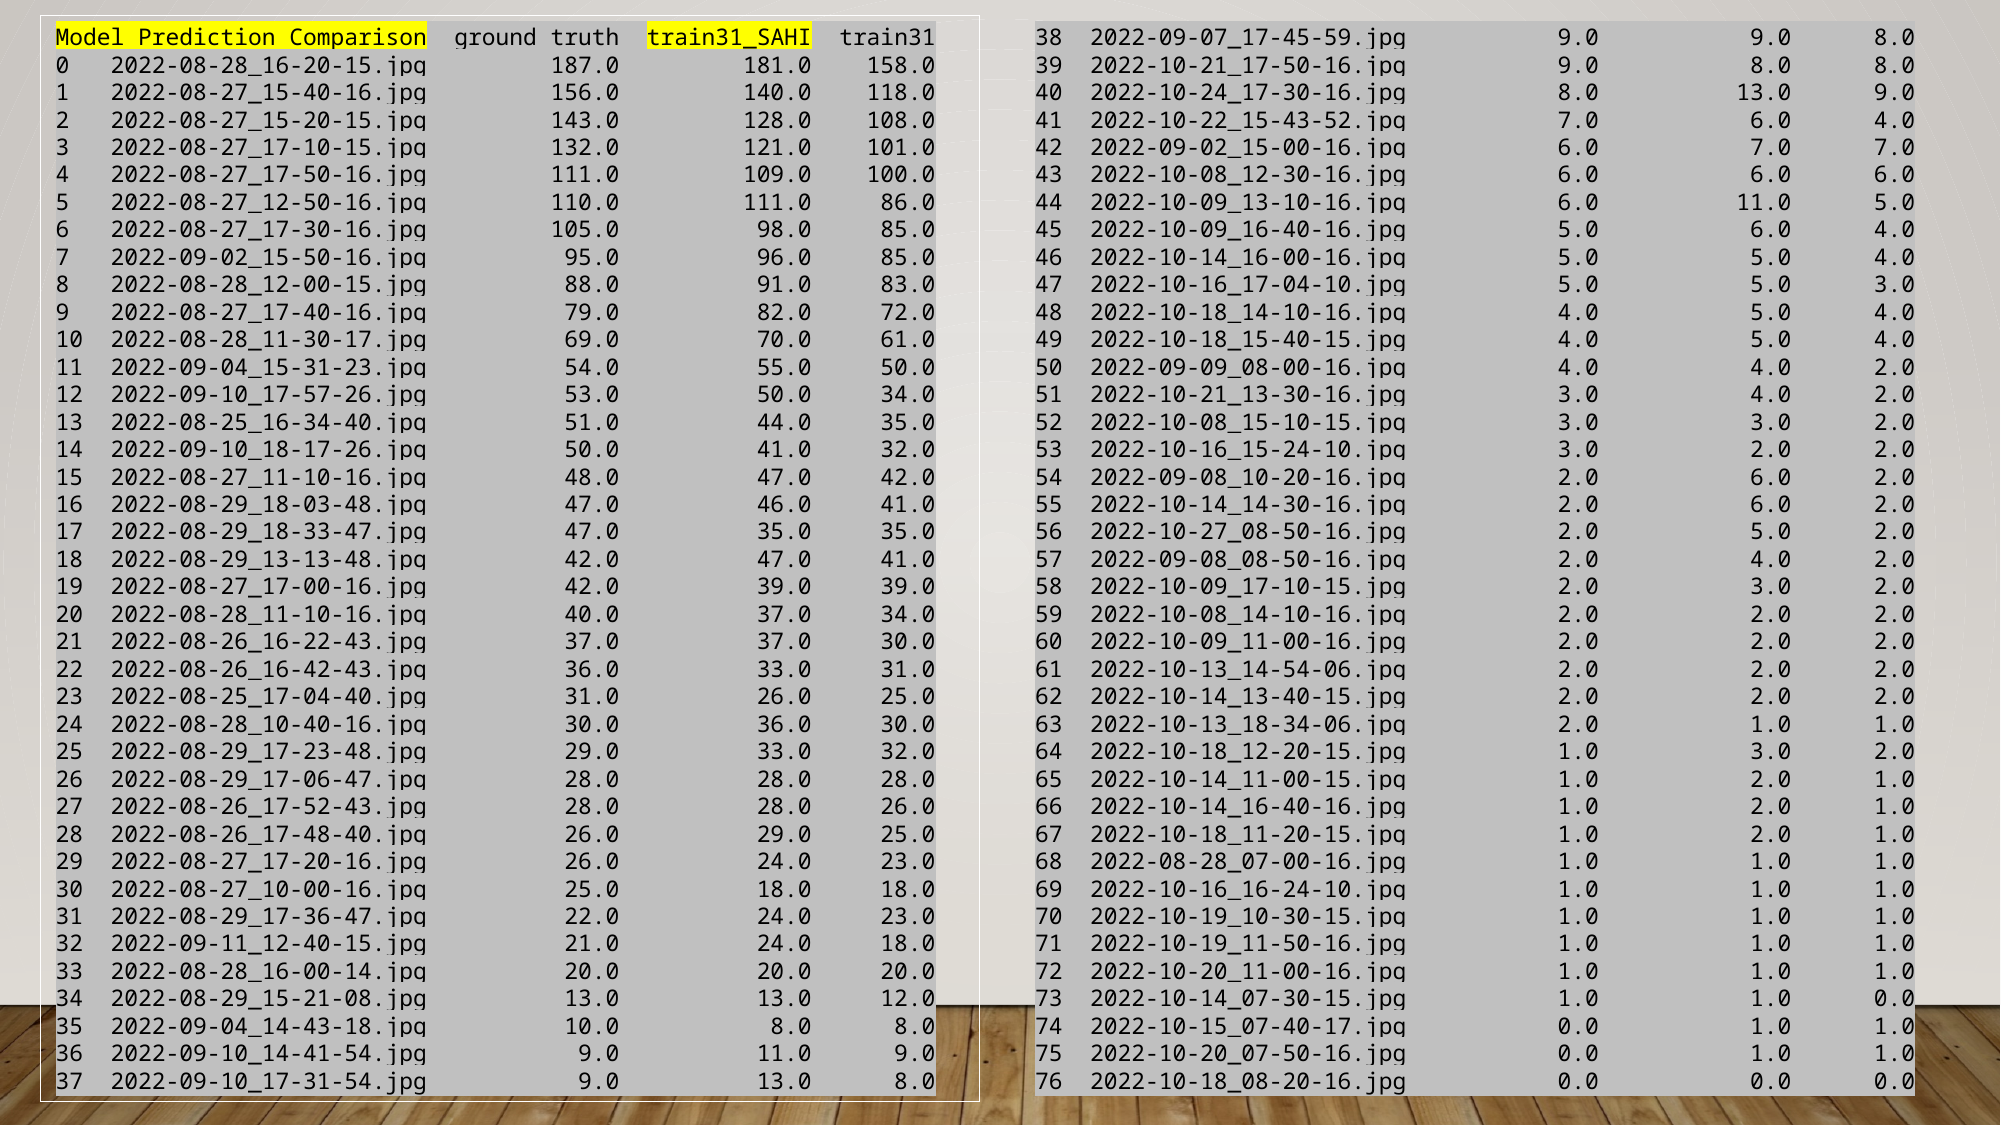

Model Prediction Comparison  ground truth  train31_SAHI  train31
0   2022-08-28_16-20-15.jpg         187.0         181.0    158.0
1   2022-08-27_15-40-16.jpg         156.0         140.0    118.0
2   2022-08-27_15-20-15.jpg         143.0         128.0    108.0
3   2022-08-27_17-10-15.jpg         132.0         121.0    101.0
4   2022-08-27_17-50-16.jpg         111.0         109.0    100.0
5   2022-08-27_12-50-16.jpg         110.0         111.0     86.0
6   2022-08-27_17-30-16.jpg         105.0          98.0     85.0
7   2022-09-02_15-50-16.jpg          95.0          96.0     85.0
8   2022-08-28_12-00-15.jpg          88.0          91.0     83.0
9   2022-08-27_17-40-16.jpg          79.0          82.0     72.0
10  2022-08-28_11-30-17.jpg          69.0          70.0     61.0
11  2022-09-04_15-31-23.jpg          54.0          55.0     50.0
12  2022-09-10_17-57-26.jpg          53.0          50.0     34.0
13  2022-08-25_16-34-40.jpg          51.0          44.0     35.0
14  2022-09-10_18-17-26.jpg          50.0          41.0     32.0
15  2022-08-27_11-10-16.jpg          48.0          47.0     42.0
16  2022-08-29_18-03-48.jpg          47.0          46.0     41.0
17  2022-08-29_18-33-47.jpg          47.0          35.0     35.0
18  2022-08-29_13-13-48.jpg          42.0          47.0     41.0
19  2022-08-27_17-00-16.jpg          42.0          39.0     39.0
20  2022-08-28_11-10-16.jpg          40.0          37.0     34.0
21  2022-08-26_16-22-43.jpg          37.0          37.0     30.0
22  2022-08-26_16-42-43.jpg          36.0          33.0     31.0
23  2022-08-25_17-04-40.jpg          31.0          26.0     25.0
24  2022-08-28_10-40-16.jpg          30.0          36.0     30.0
25  2022-08-29_17-23-48.jpg          29.0          33.0     32.0
26  2022-08-29_17-06-47.jpg          28.0          28.0     28.0
27  2022-08-26_17-52-43.jpg          28.0          28.0     26.0
28  2022-08-26_17-48-40.jpg          26.0          29.0     25.0
29  2022-08-27_17-20-16.jpg          26.0          24.0     23.0
30  2022-08-27_10-00-16.jpg          25.0          18.0     18.0
31  2022-08-29_17-36-47.jpg          22.0          24.0     23.0
32  2022-09-11_12-40-15.jpg          21.0          24.0     18.0
33  2022-08-28_16-00-14.jpg          20.0          20.0     20.0
34  2022-08-29_15-21-08.jpg          13.0          13.0     12.0
35  2022-09-04_14-43-18.jpg          10.0           8.0      8.0
36  2022-09-10_14-41-54.jpg           9.0          11.0      9.0
37  2022-09-10_17-31-54.jpg           9.0          13.0      8.0
38  2022-09-07_17-45-59.jpg           9.0           9.0      8.0
39  2022-10-21_17-50-16.jpg           9.0           8.0      8.0
40  2022-10-24_17-30-16.jpg           8.0          13.0      9.0
41  2022-10-22_15-43-52.jpg           7.0           6.0      4.0
42  2022-09-02_15-00-16.jpg           6.0           7.0      7.0
43  2022-10-08_12-30-16.jpg           6.0           6.0      6.0
44  2022-10-09_13-10-16.jpg           6.0          11.0      5.0
45  2022-10-09_16-40-16.jpg           5.0           6.0      4.0
46  2022-10-14_16-00-16.jpg           5.0           5.0      4.0
47  2022-10-16_17-04-10.jpg           5.0           5.0      3.0
48  2022-10-18_14-10-16.jpg           4.0           5.0      4.0
49  2022-10-18_15-40-15.jpg           4.0           5.0      4.0
50  2022-09-09_08-00-16.jpg           4.0           4.0      2.0
51  2022-10-21_13-30-16.jpg           3.0           4.0      2.0
52  2022-10-08_15-10-15.jpg           3.0           3.0      2.0
53  2022-10-16_15-24-10.jpg           3.0           2.0      2.0
54  2022-09-08_10-20-16.jpg           2.0           6.0      2.0
55  2022-10-14_14-30-16.jpg           2.0           6.0      2.0
56  2022-10-27_08-50-16.jpg           2.0           5.0      2.0
57  2022-09-08_08-50-16.jpg           2.0           4.0      2.0
58  2022-10-09_17-10-15.jpg           2.0           3.0      2.0
59  2022-10-08_14-10-16.jpg           2.0           2.0      2.0
60  2022-10-09_11-00-16.jpg           2.0           2.0      2.0
61  2022-10-13_14-54-06.jpg           2.0           2.0      2.0
62  2022-10-14_13-40-15.jpg           2.0           2.0      2.0
63  2022-10-13_18-34-06.jpg           2.0           1.0      1.0
64  2022-10-18_12-20-15.jpg           1.0           3.0      2.0
65  2022-10-14_11-00-15.jpg           1.0           2.0      1.0
66  2022-10-14_16-40-16.jpg           1.0           2.0      1.0
67  2022-10-18_11-20-15.jpg           1.0           2.0      1.0
68  2022-08-28_07-00-16.jpg           1.0           1.0      1.0
69  2022-10-16_16-24-10.jpg           1.0           1.0      1.0
70  2022-10-19_10-30-15.jpg           1.0           1.0      1.0
71  2022-10-19_11-50-16.jpg           1.0           1.0      1.0
72  2022-10-20_11-00-16.jpg           1.0           1.0      1.0
73  2022-10-14_07-30-15.jpg           1.0           1.0      0.0
74  2022-10-15_07-40-17.jpg           0.0           1.0      1.0
75  2022-10-20_07-50-16.jpg           0.0           1.0      1.0
76  2022-10-18_08-20-16.jpg           0.0           0.0      0.0